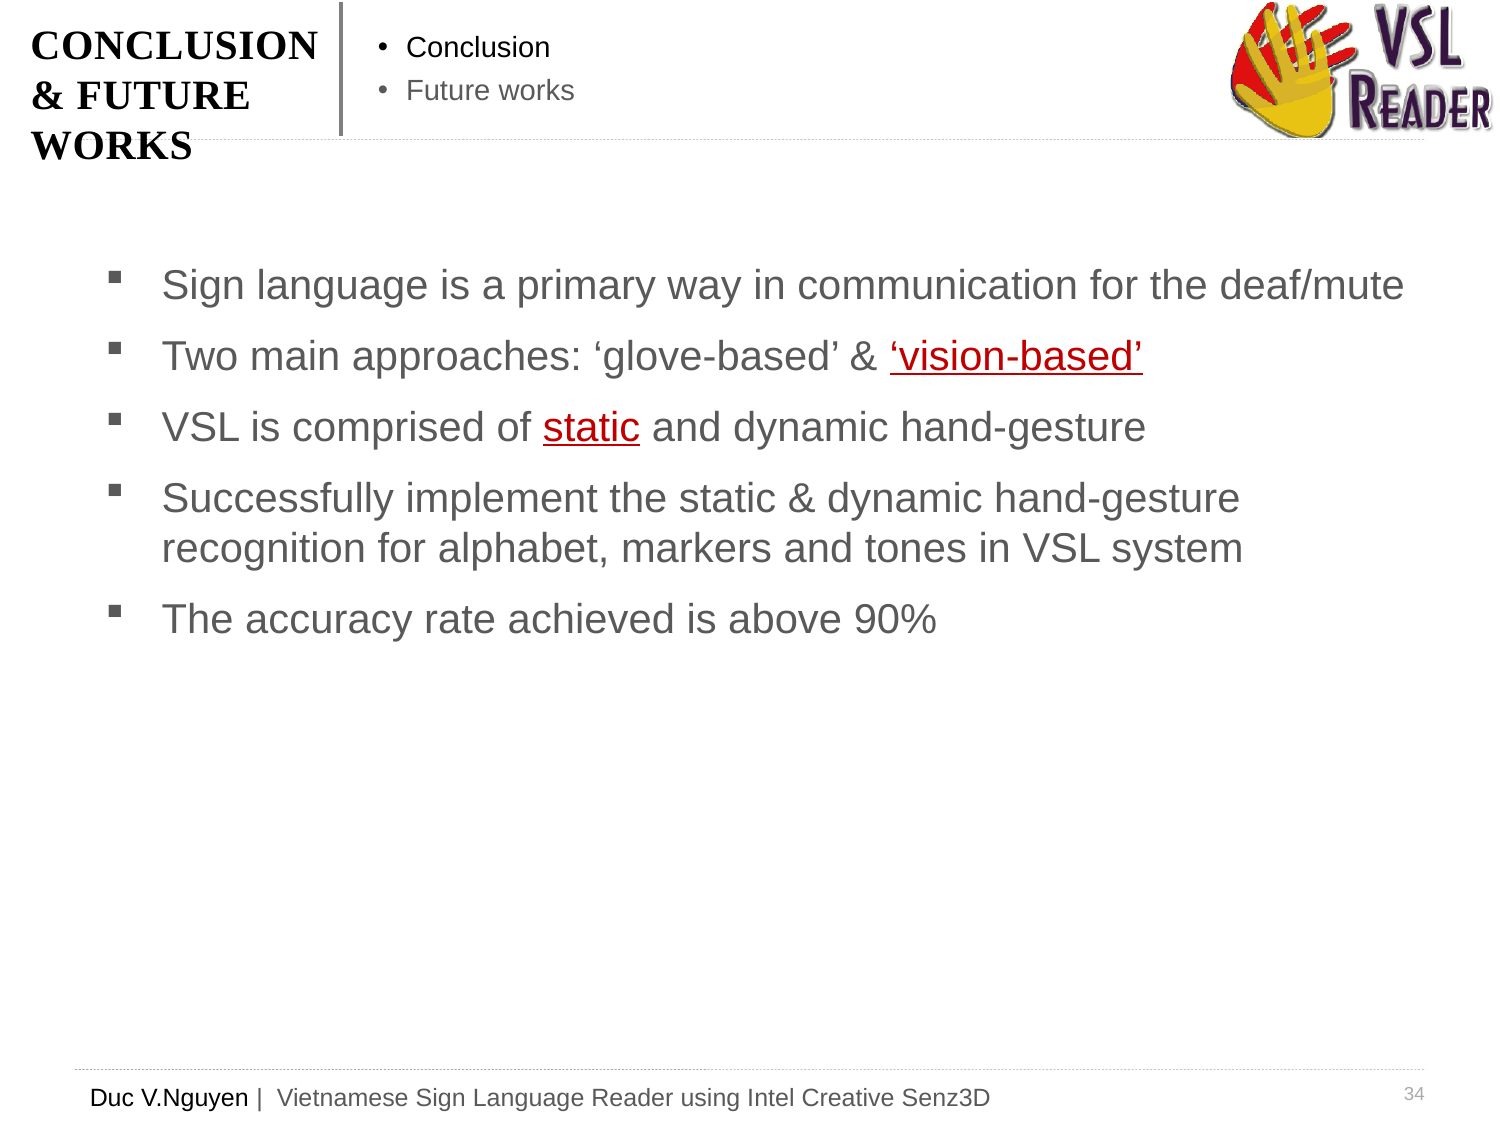

Conclusion & Future works
Conclusion
Future works
Sign language is a primary way in communication for the deaf/mute
Two main approaches: ‘glove-based’ & ‘vision-based’
VSL is comprised of static and dynamic hand-gesture
Successfully implement the static & dynamic hand-gesture recognition for alphabet, markers and tones in VSL system
The accuracy rate achieved is above 90%
34